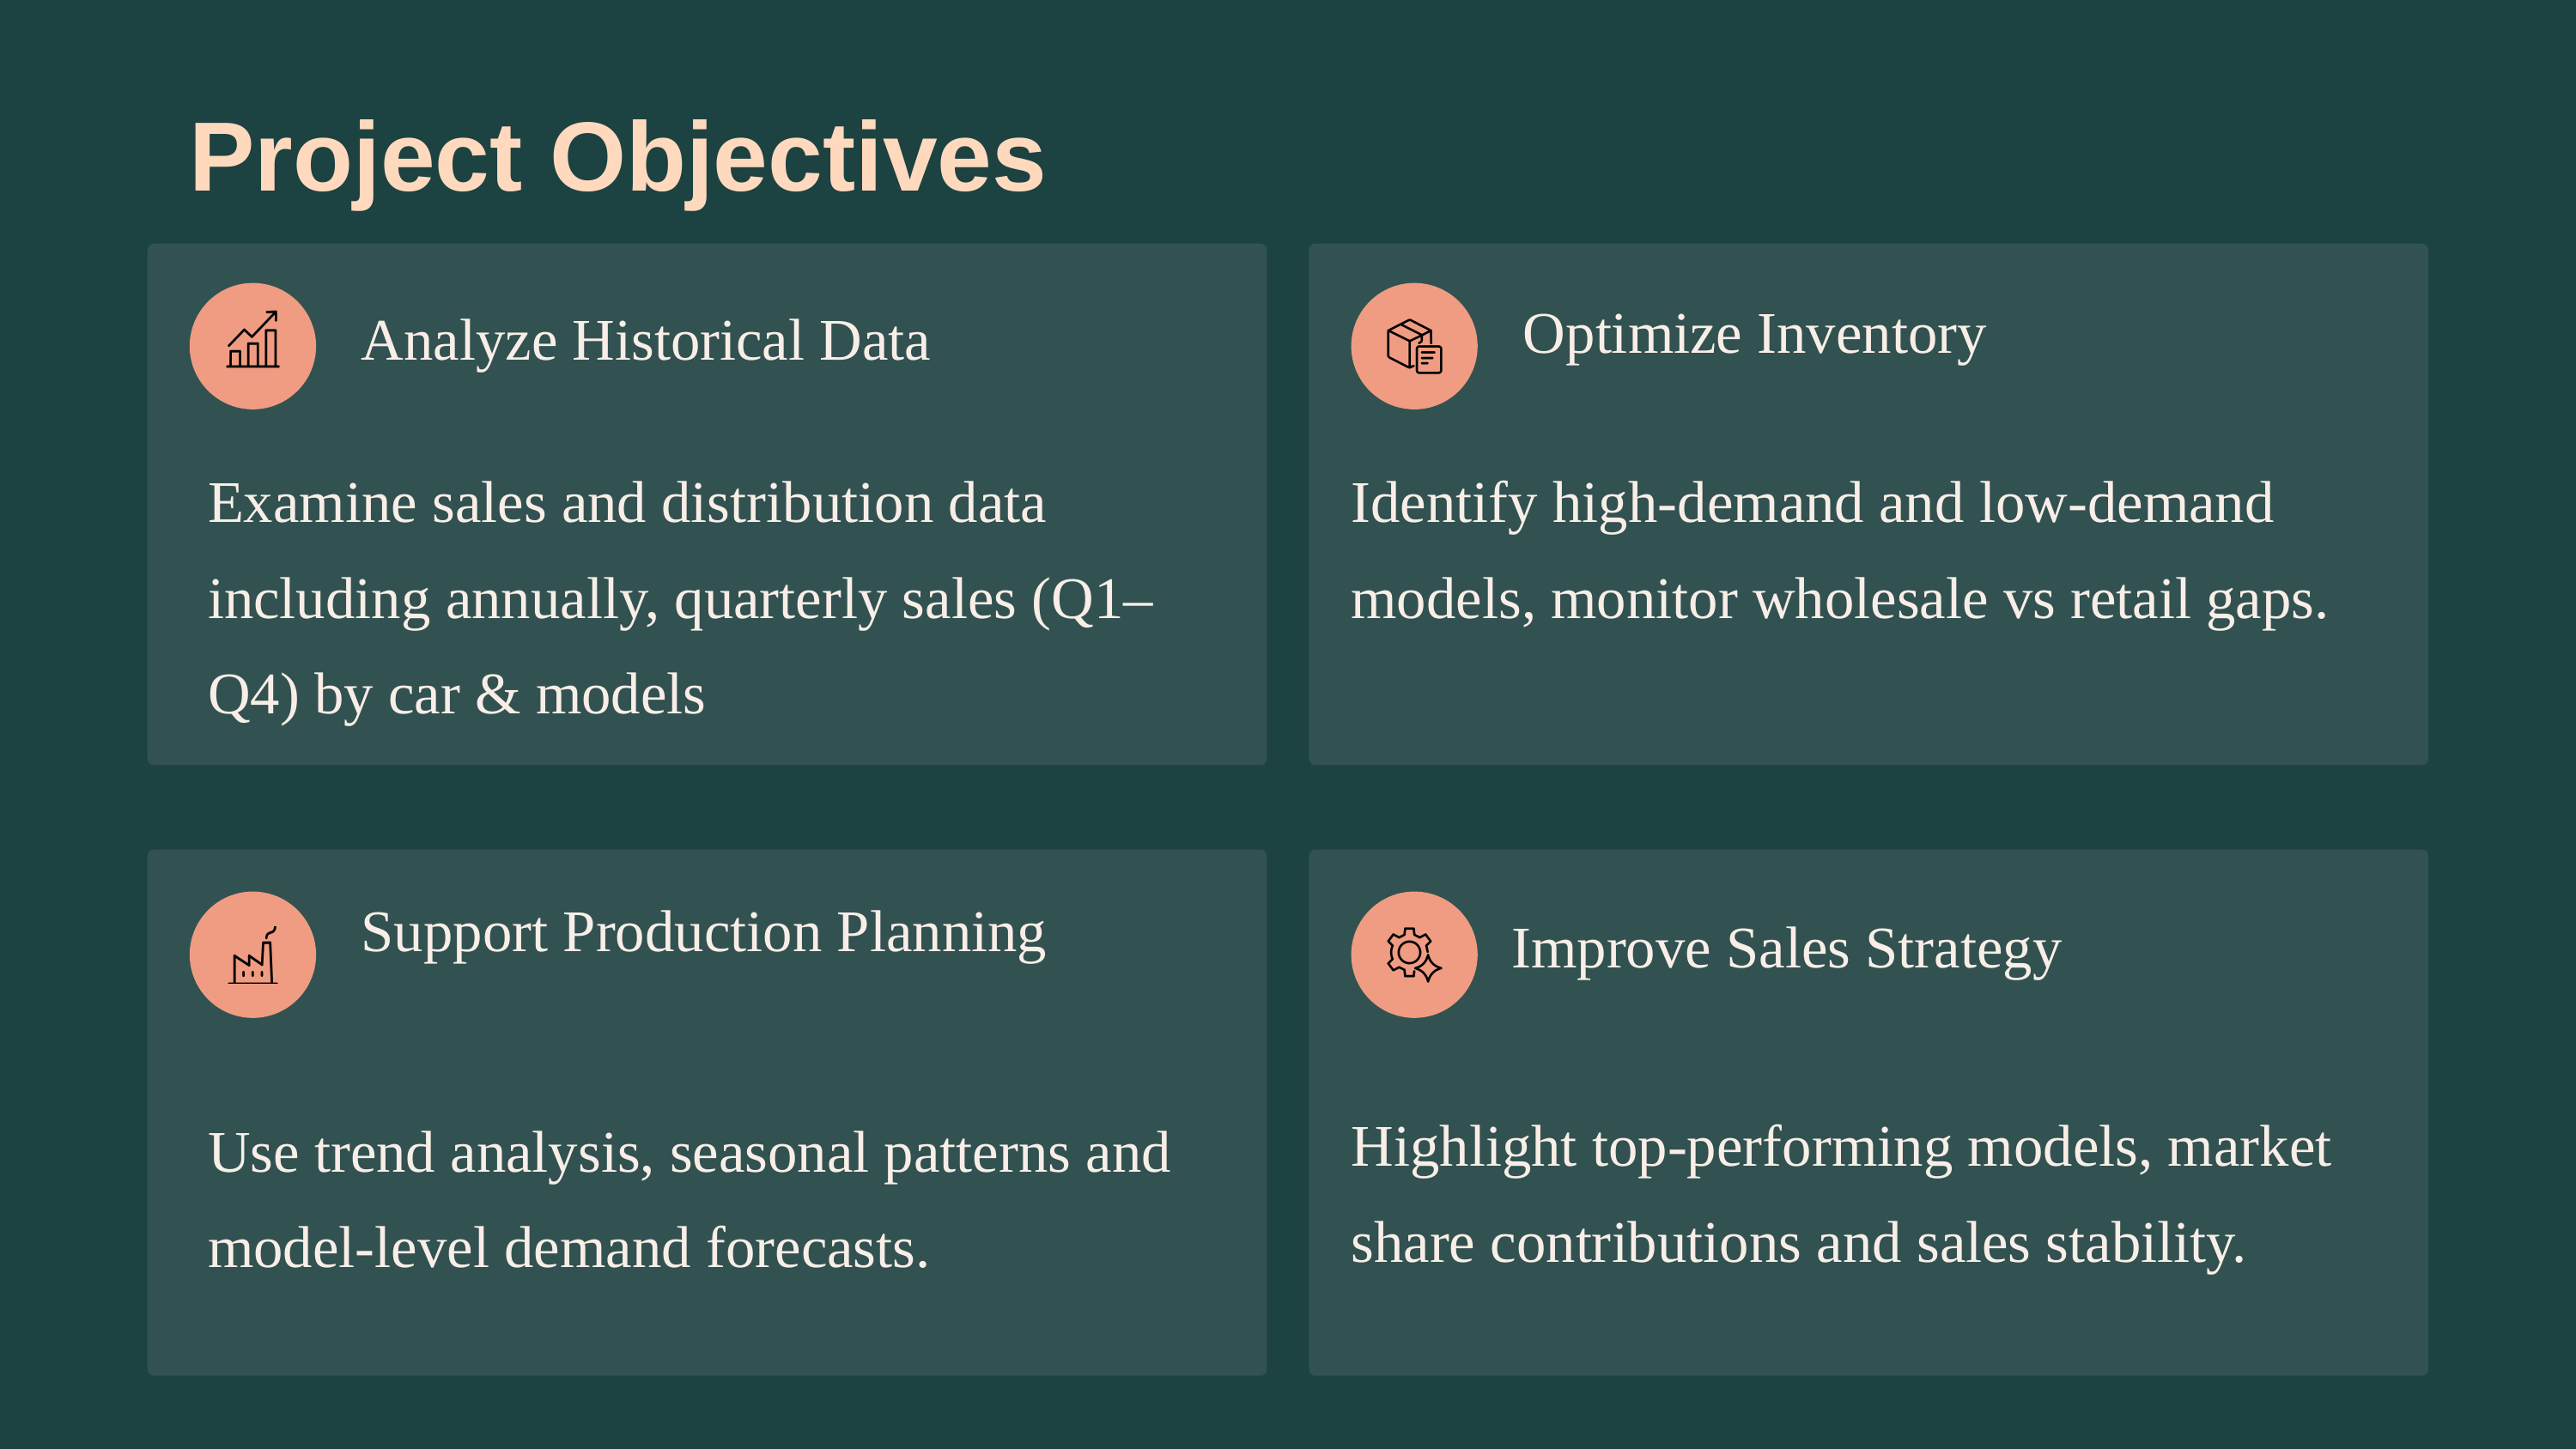

Project Objectives

Optimize Inventory
Analyze Historical Data

Examine sales and distribution data including annually, quarterly sales (Q1–Q4) by car & models
Identify high-demand and low-demand models, monitor wholesale vs retail gaps.

Support Production Planning

Improve Sales Strategy

Highlight top-performing models, market share contributions and sales stability.
Use trend analysis, seasonal patterns and model-level demand forecasts.